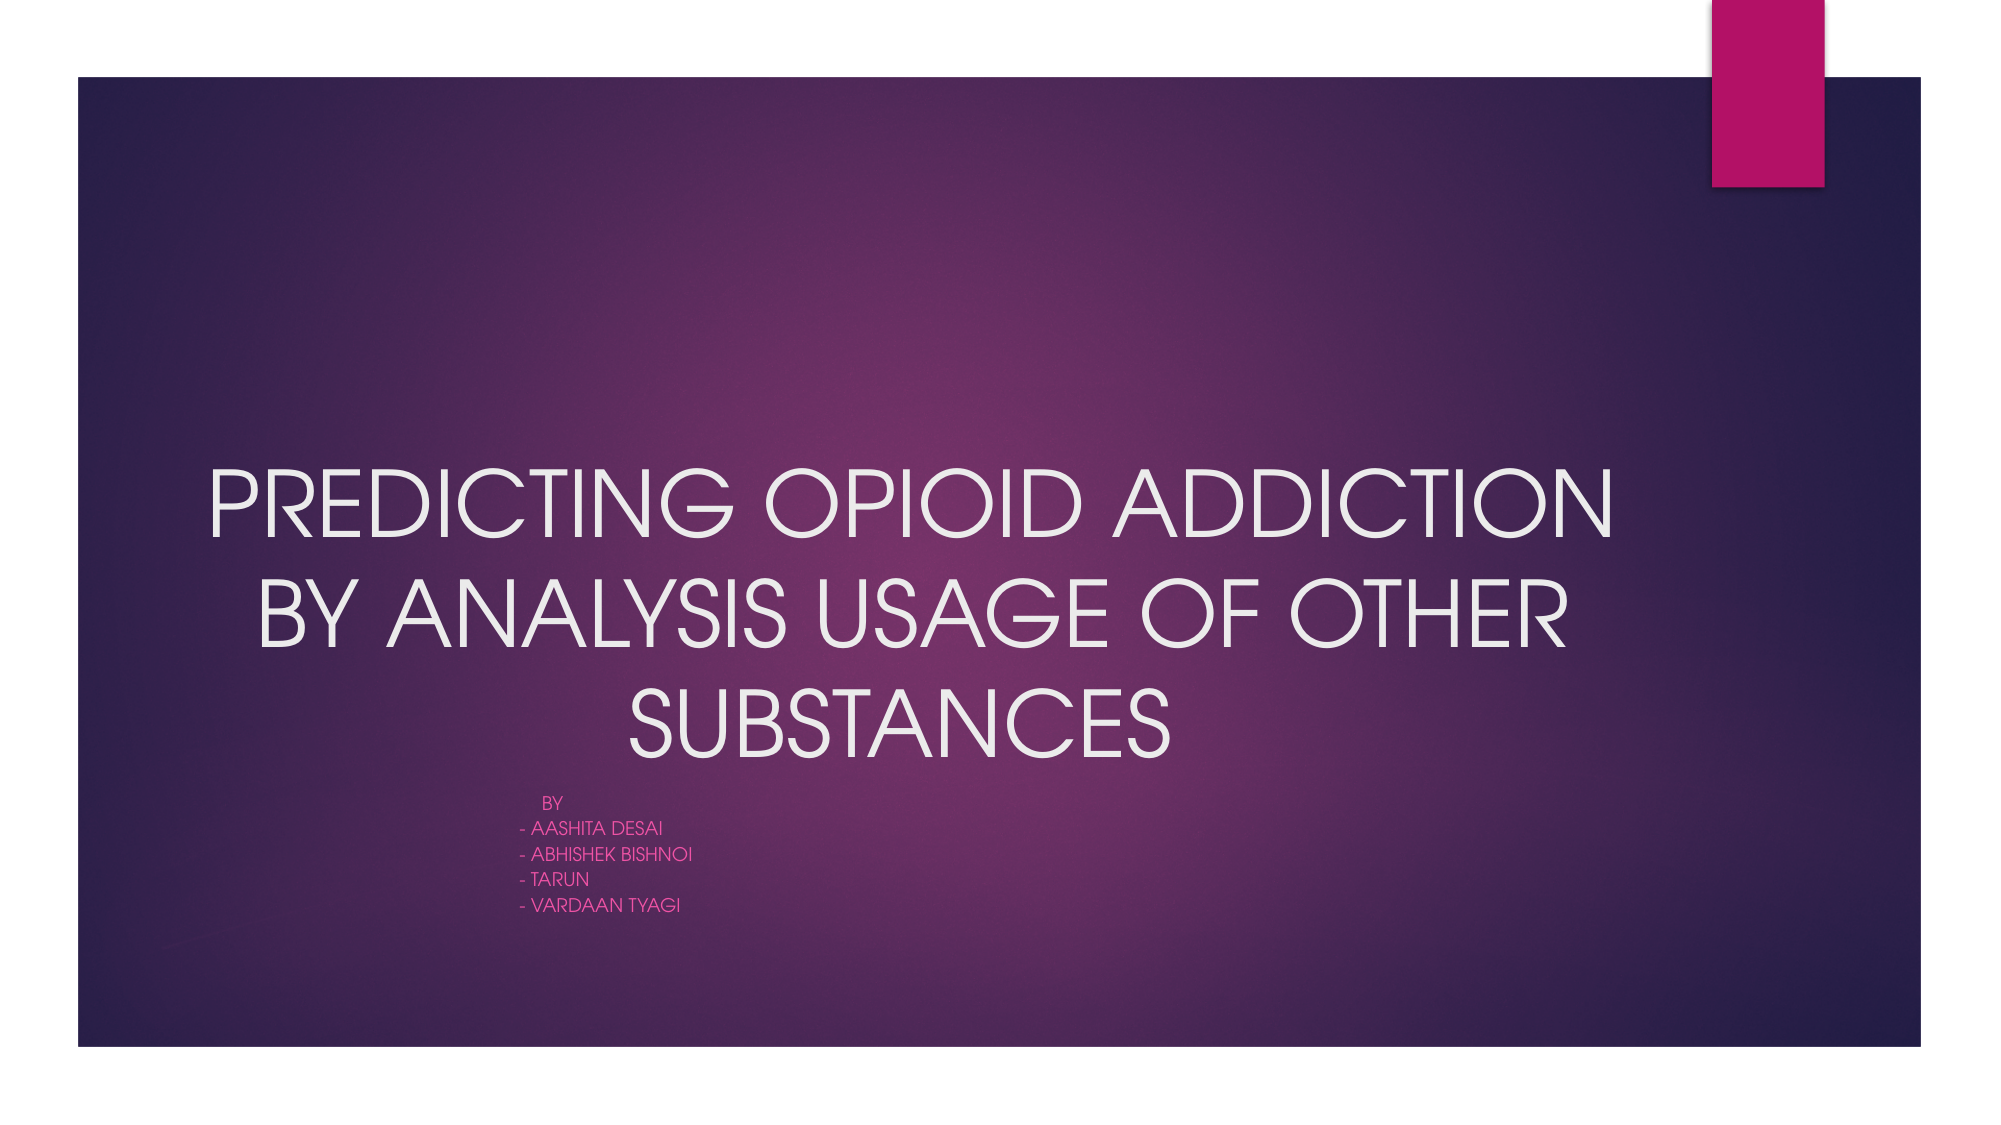

# PREDICTING OPIOID ADDICTION BY ANALYSIS USAGE OF OTHER SUBSTANCES
									  						by
														- aashita desai
														- abhishek bishnoi
														- tarun
														- vardaan tyagi